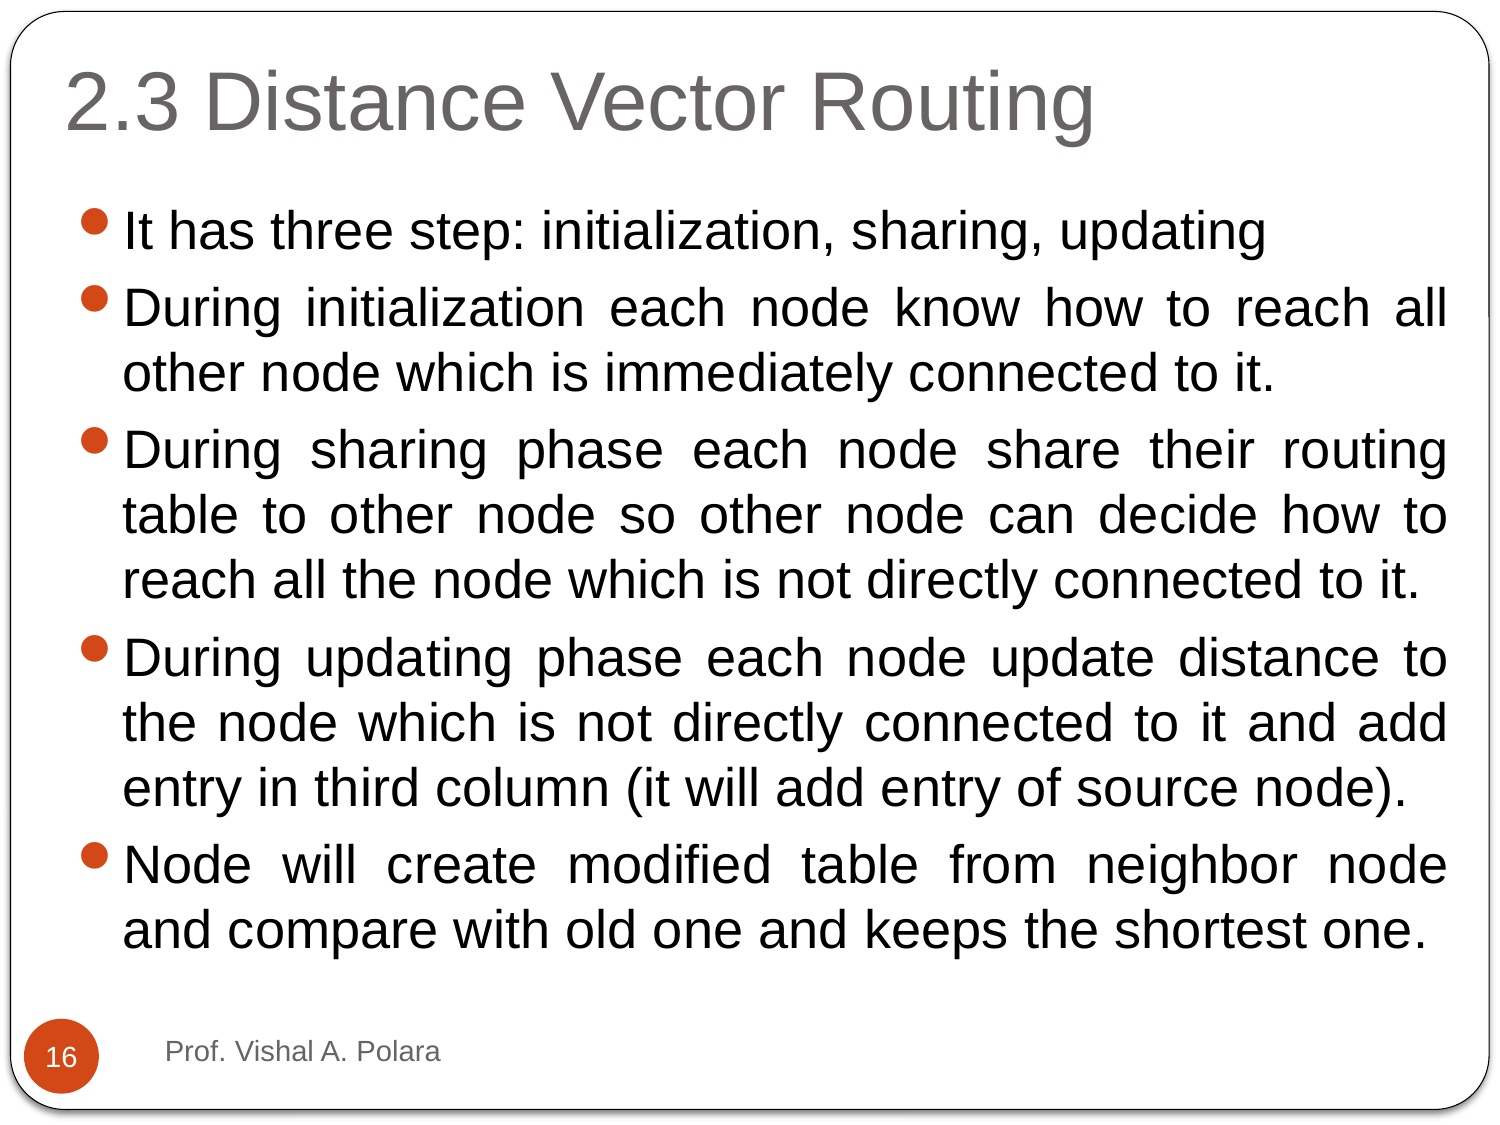

# 2.3 Distance Vector Routing
It has three step: initialization, sharing, updating
During initialization each node know how to reach all other node which is immediately connected to it.
During sharing phase each node share their routing table to other node so other node can decide how to reach all the node which is not directly connected to it.
During updating phase each node update distance to the node which is not directly connected to it and add entry in third column (it will add entry of source node).
Node will create modified table from neighbor node and compare with old one and keeps the shortest one.

Prof. Vishal A. Polara
16